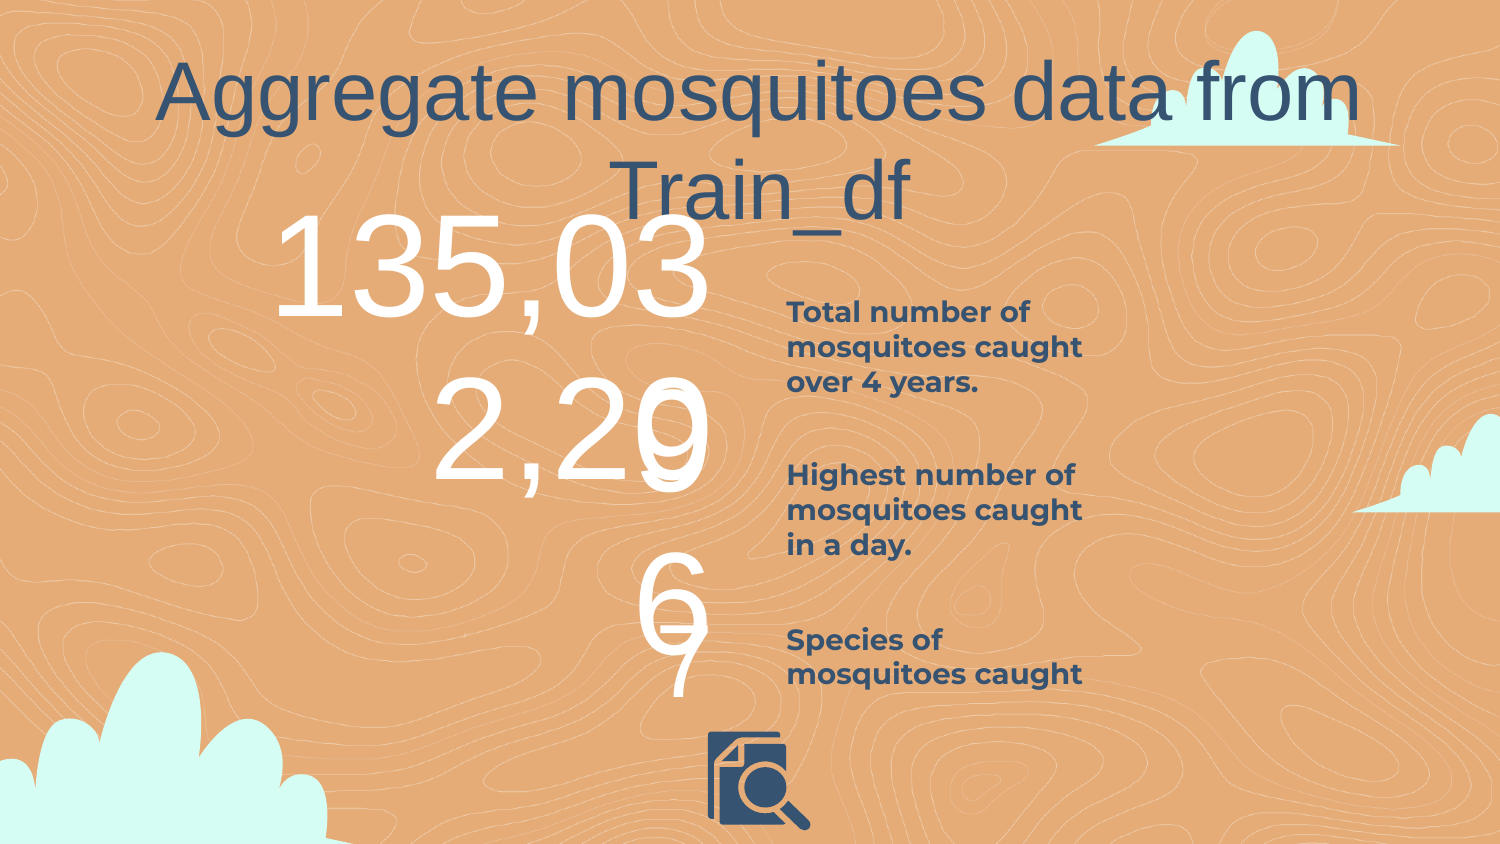

# Aggregate mosquitoes data from
Train_df
Total number of mosquitoes caught over 4 years.
135,039
Highest number of mosquitoes caught in a day.
2,206
Species of mosquitoes caught
7